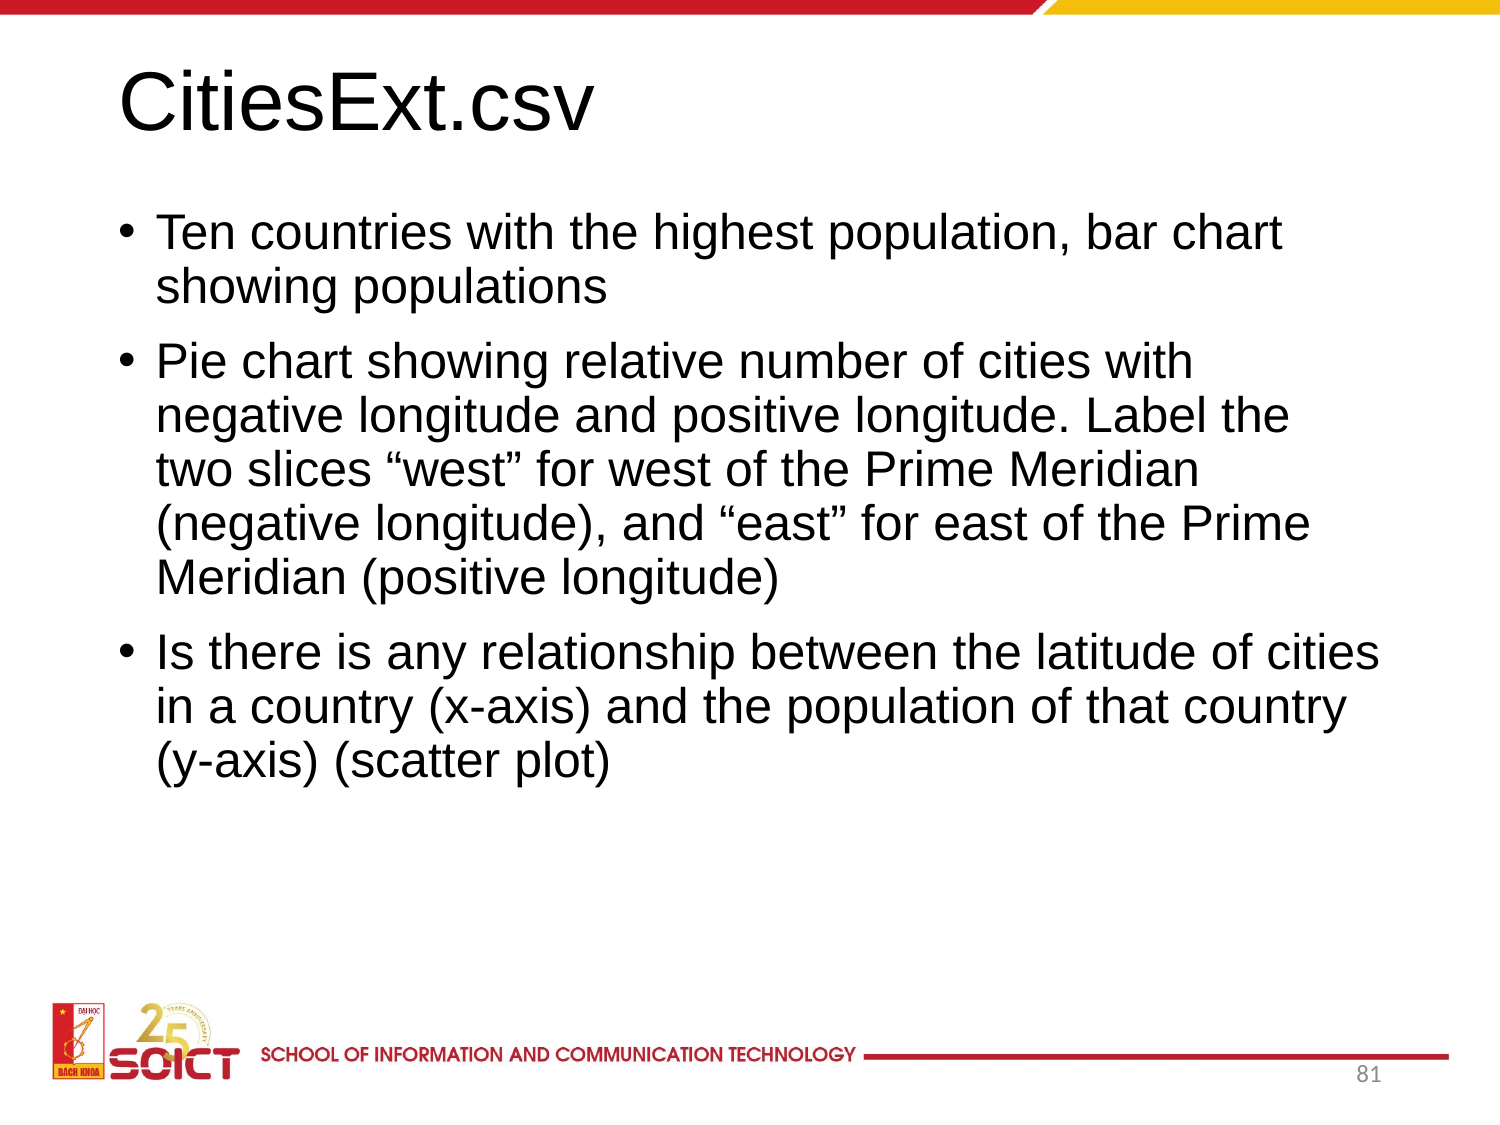

# CitiesExt.csv
Ten countries with the highest population, bar chart showing populations
Pie chart showing relative number of cities with negative longitude and positive longitude. Label the two slices “west” for west of the Prime Meridian (negative longitude), and “east” for east of the Prime Meridian (positive longitude)
Is there is any relationship between the latitude of cities in a country (x-axis) and the population of that country (y-axis) (scatter plot)

81